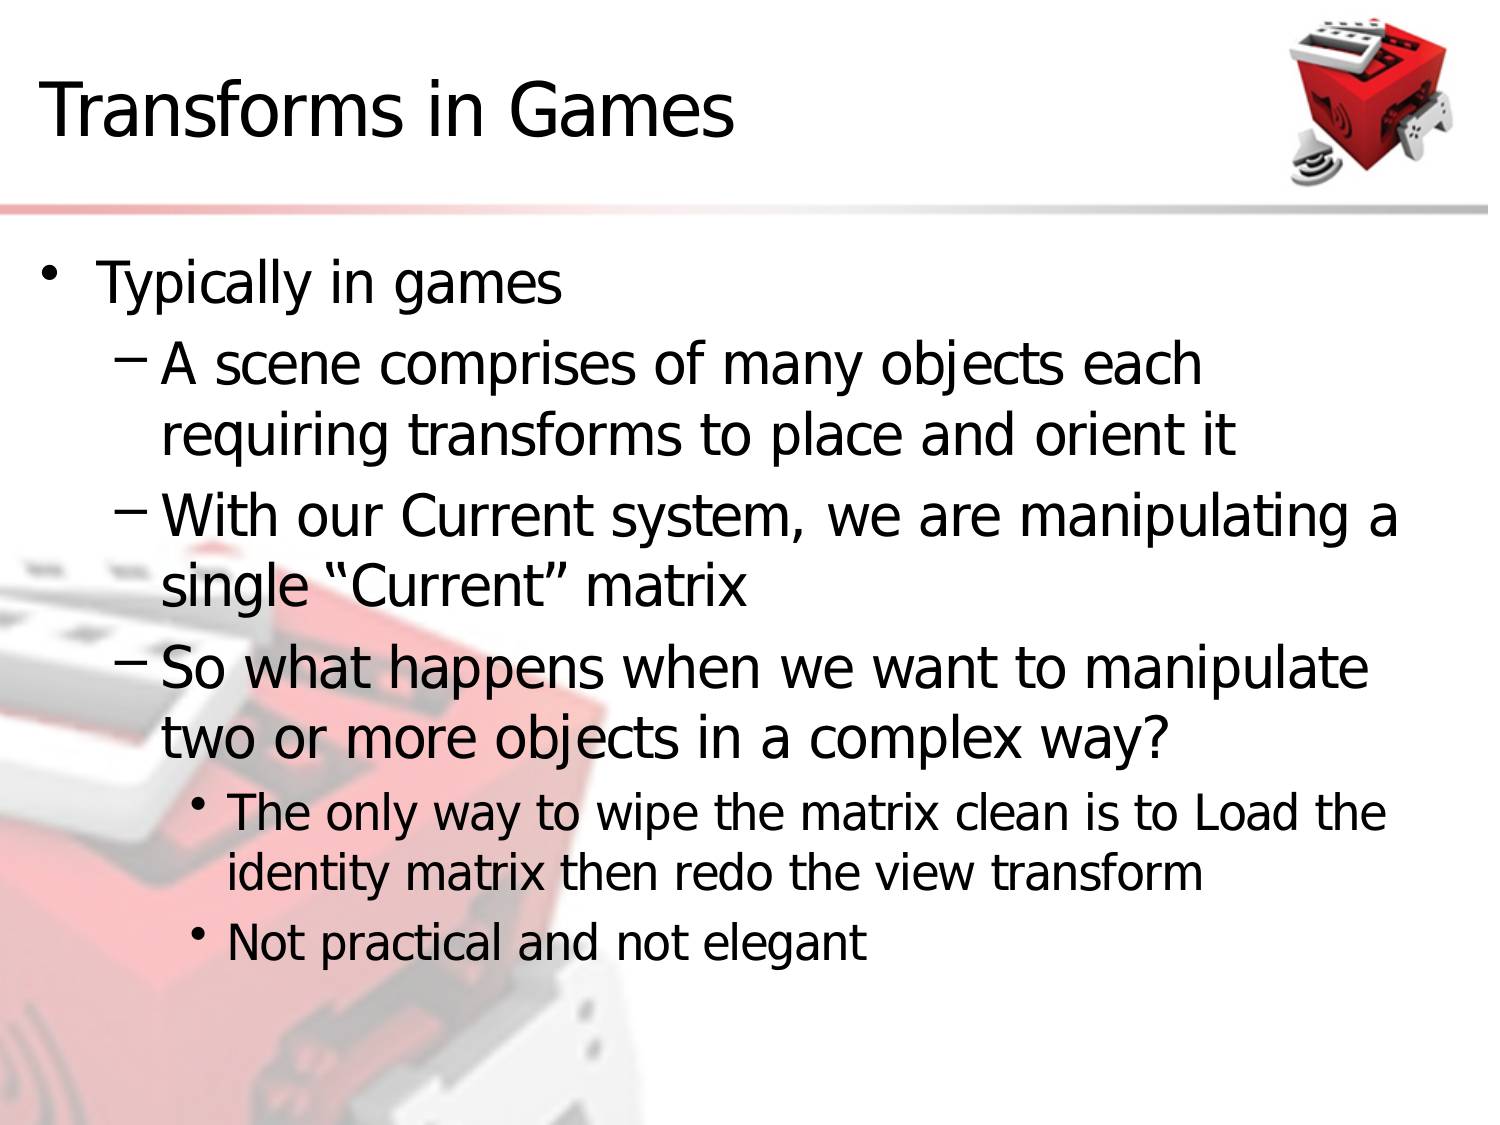

# Transforms in Games
Typically in games
A scene comprises of many objects each requiring transforms to place and orient it
With our Current system, we are manipulating a single “Current” matrix
So what happens when we want to manipulate two or more objects in a complex way?
The only way to wipe the matrix clean is to Load the identity matrix then redo the view transform
Not practical and not elegant